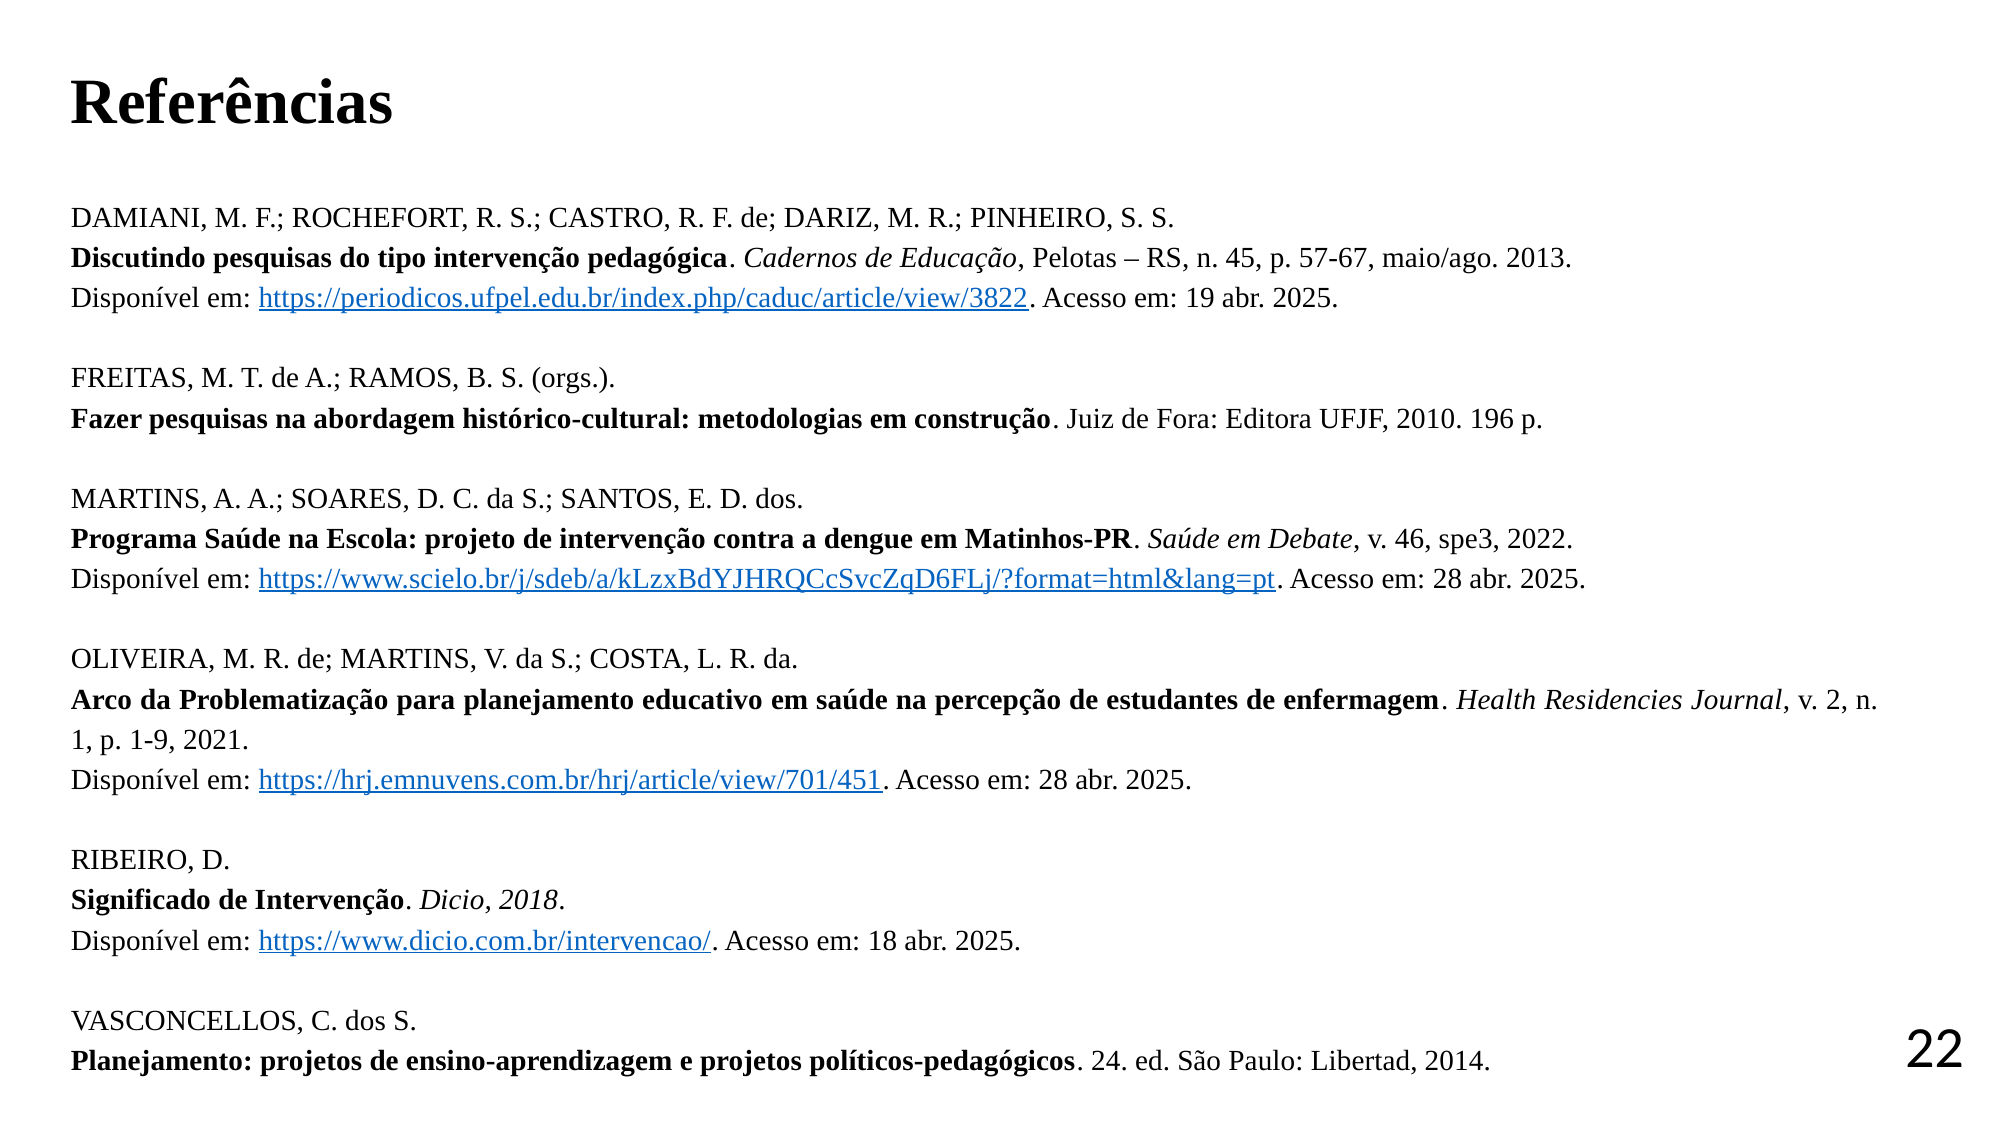

# Referências
DAMIANI, M. F.; ROCHEFORT, R. S.; CASTRO, R. F. de; DARIZ, M. R.; PINHEIRO, S. S.
Discutindo pesquisas do tipo intervenção pedagógica. Cadernos de Educação, Pelotas – RS, n. 45, p. 57-67, maio/ago. 2013.
Disponível em: https://periodicos.ufpel.edu.br/index.php/caduc/article/view/3822. Acesso em: 19 abr. 2025.

FREITAS, M. T. de A.; RAMOS, B. S. (orgs.).
Fazer pesquisas na abordagem histórico-cultural: metodologias em construção. Juiz de Fora: Editora UFJF, 2010. 196 p.

MARTINS, A. A.; SOARES, D. C. da S.; SANTOS, E. D. dos.
Programa Saúde na Escola: projeto de intervenção contra a dengue em Matinhos-PR. Saúde em Debate, v. 46, spe3, 2022.
Disponível em: https://www.scielo.br/j/sdeb/a/kLzxBdYJHRQCcSvcZqD6FLj/?format=html&lang=pt. Acesso em: 28 abr. 2025.

OLIVEIRA, M. R. de; MARTINS, V. da S.; COSTA, L. R. da.
Arco da Problematização para planejamento educativo em saúde na percepção de estudantes de enfermagem. Health Residencies Journal, v. 2, n. 1, p. 1-9, 2021.
Disponível em: https://hrj.emnuvens.com.br/hrj/article/view/701/451. Acesso em: 28 abr. 2025.

RIBEIRO, D.
Significado de Intervenção. Dicio, 2018.
Disponível em: https://www.dicio.com.br/intervencao/. Acesso em: 18 abr. 2025.

VASCONCELLOS, C. dos S.
Planejamento: projetos de ensino-aprendizagem e projetos políticos-pedagógicos. 24. ed. São Paulo: Libertad, 2014.
22